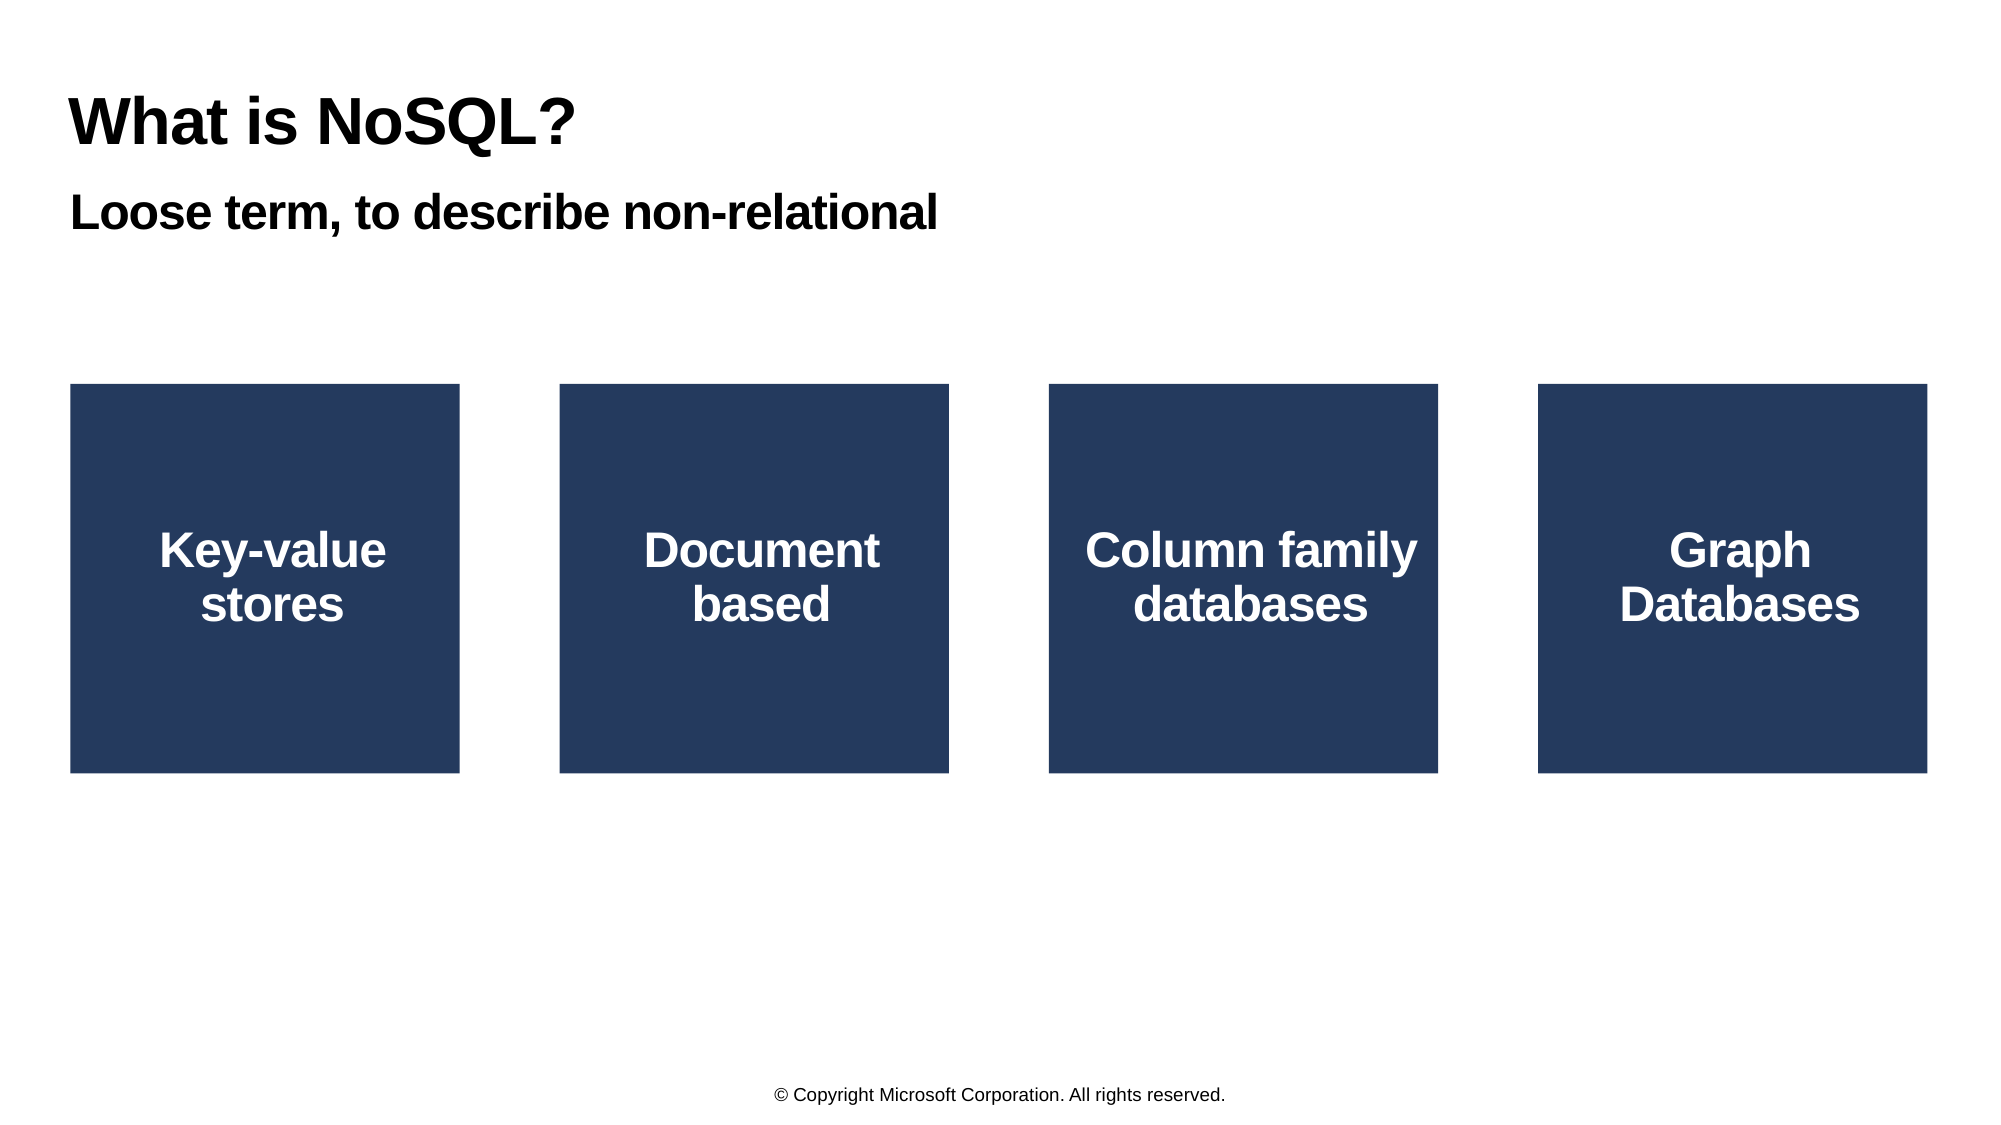

# What is NoSQL?
Loose term, to describe non-relational
Key-value stores
Document based
Column family databases
Graph Databases